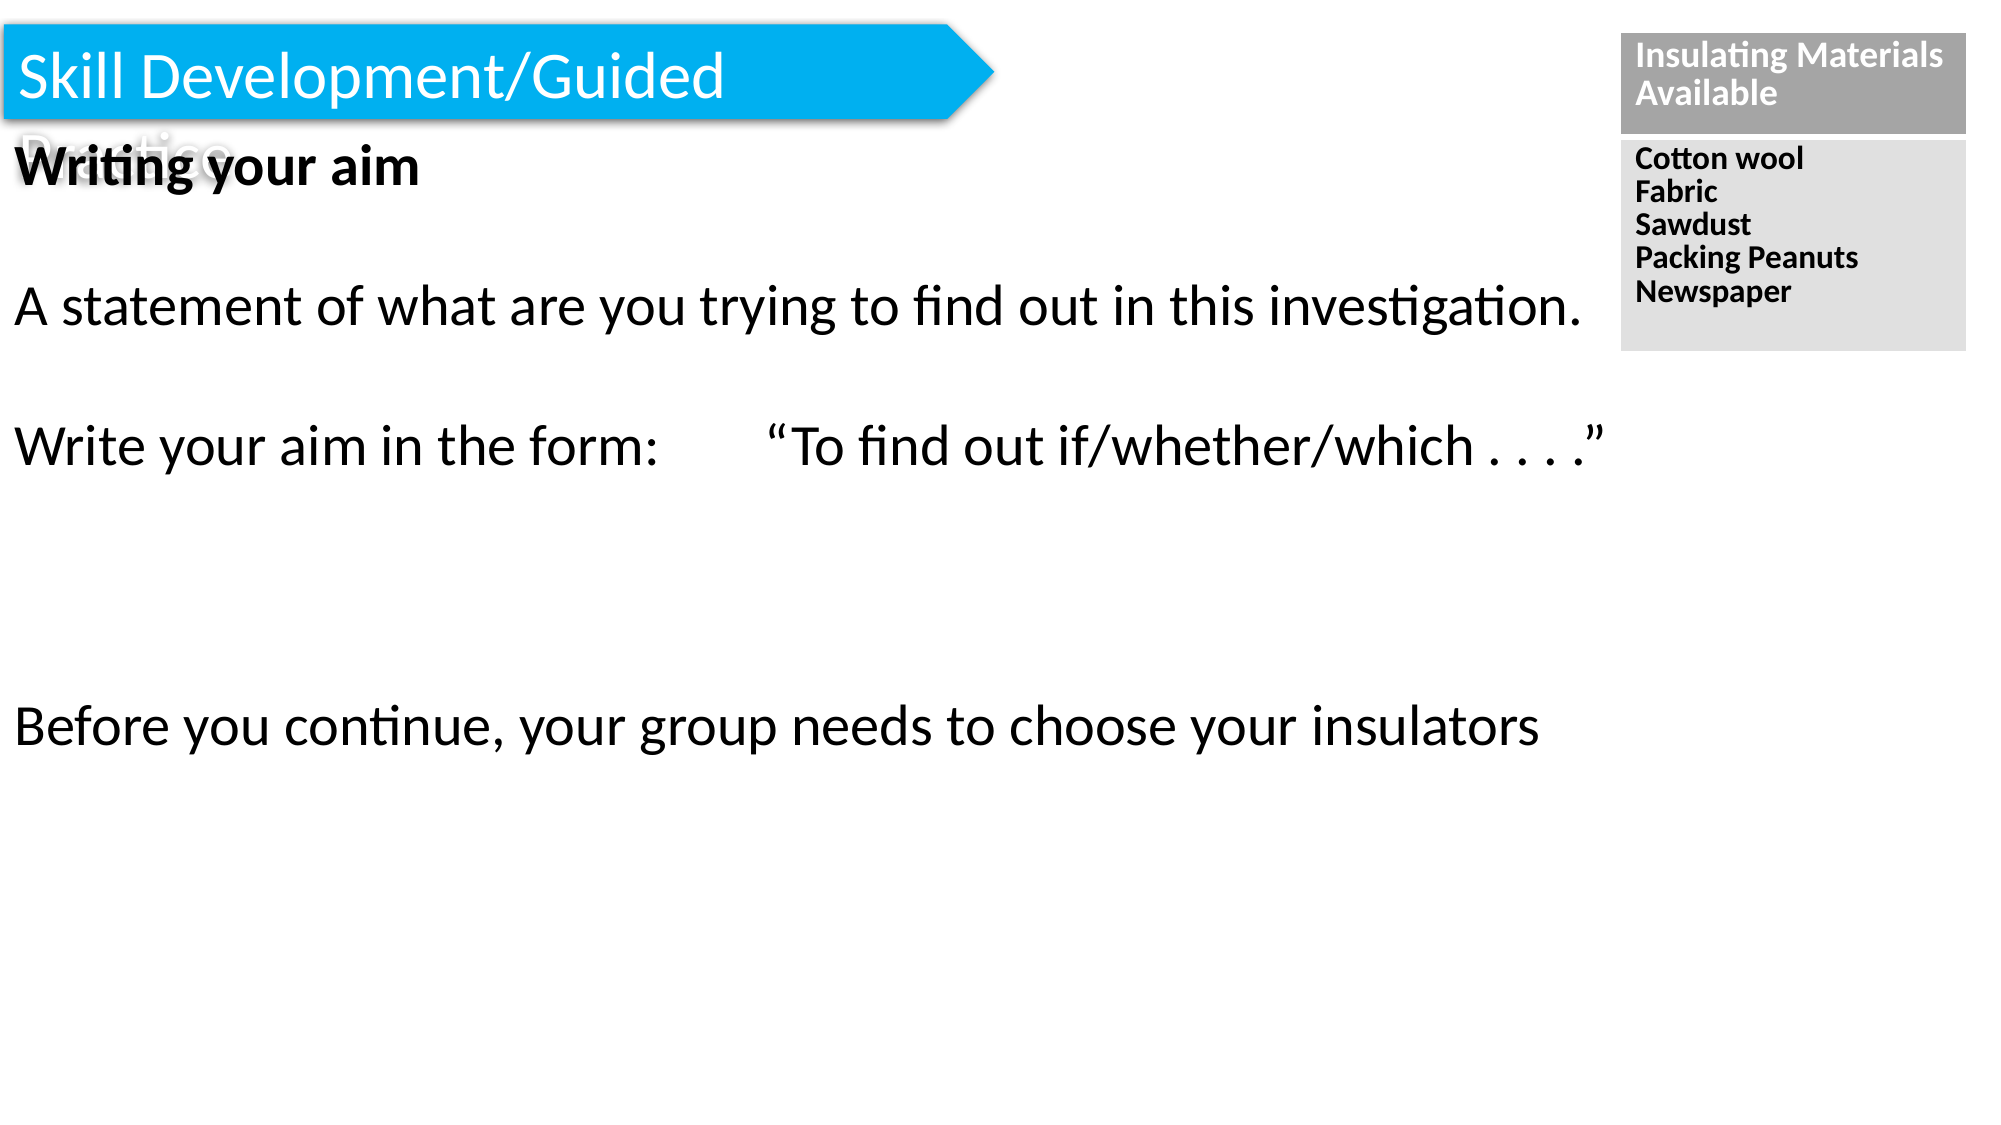

Skill Development/Guided Practice
| Insulating Materials Available |
| --- |
| Cotton wool Fabric Sawdust Packing Peanuts Newspaper |
Writing your aim

A statement of what are you trying to find out in this investigation.

Write your aim in the form:	“To find out if/whether/which . . . .”

Before you continue, your group needs to choose your insulators